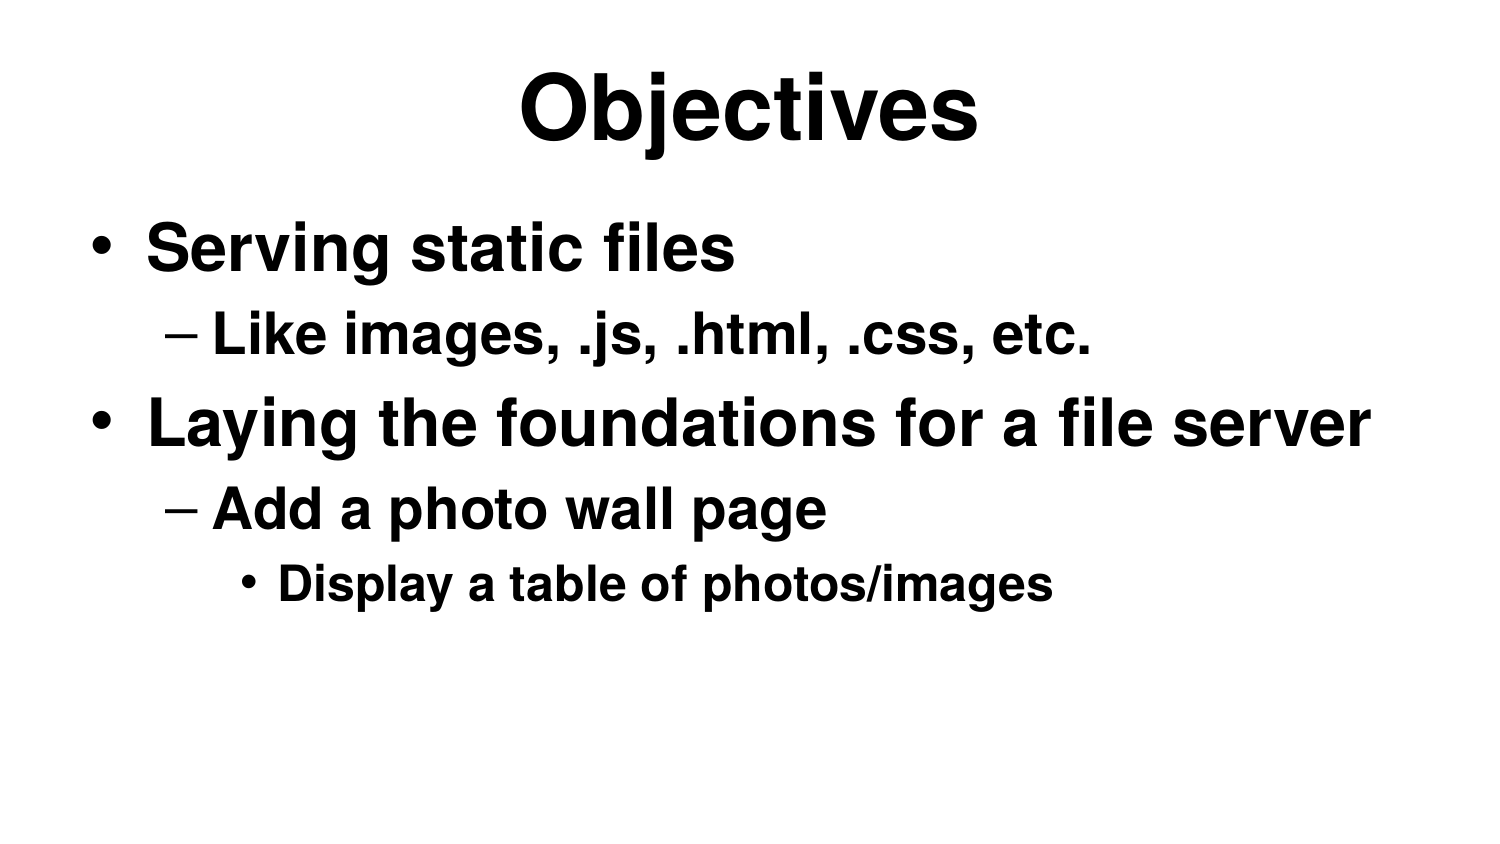

# Objectives
Serving static files
Like images, .js, .html, .css, etc.
Laying the foundations for a file server
Add a photo wall page
Display a table of photos/images